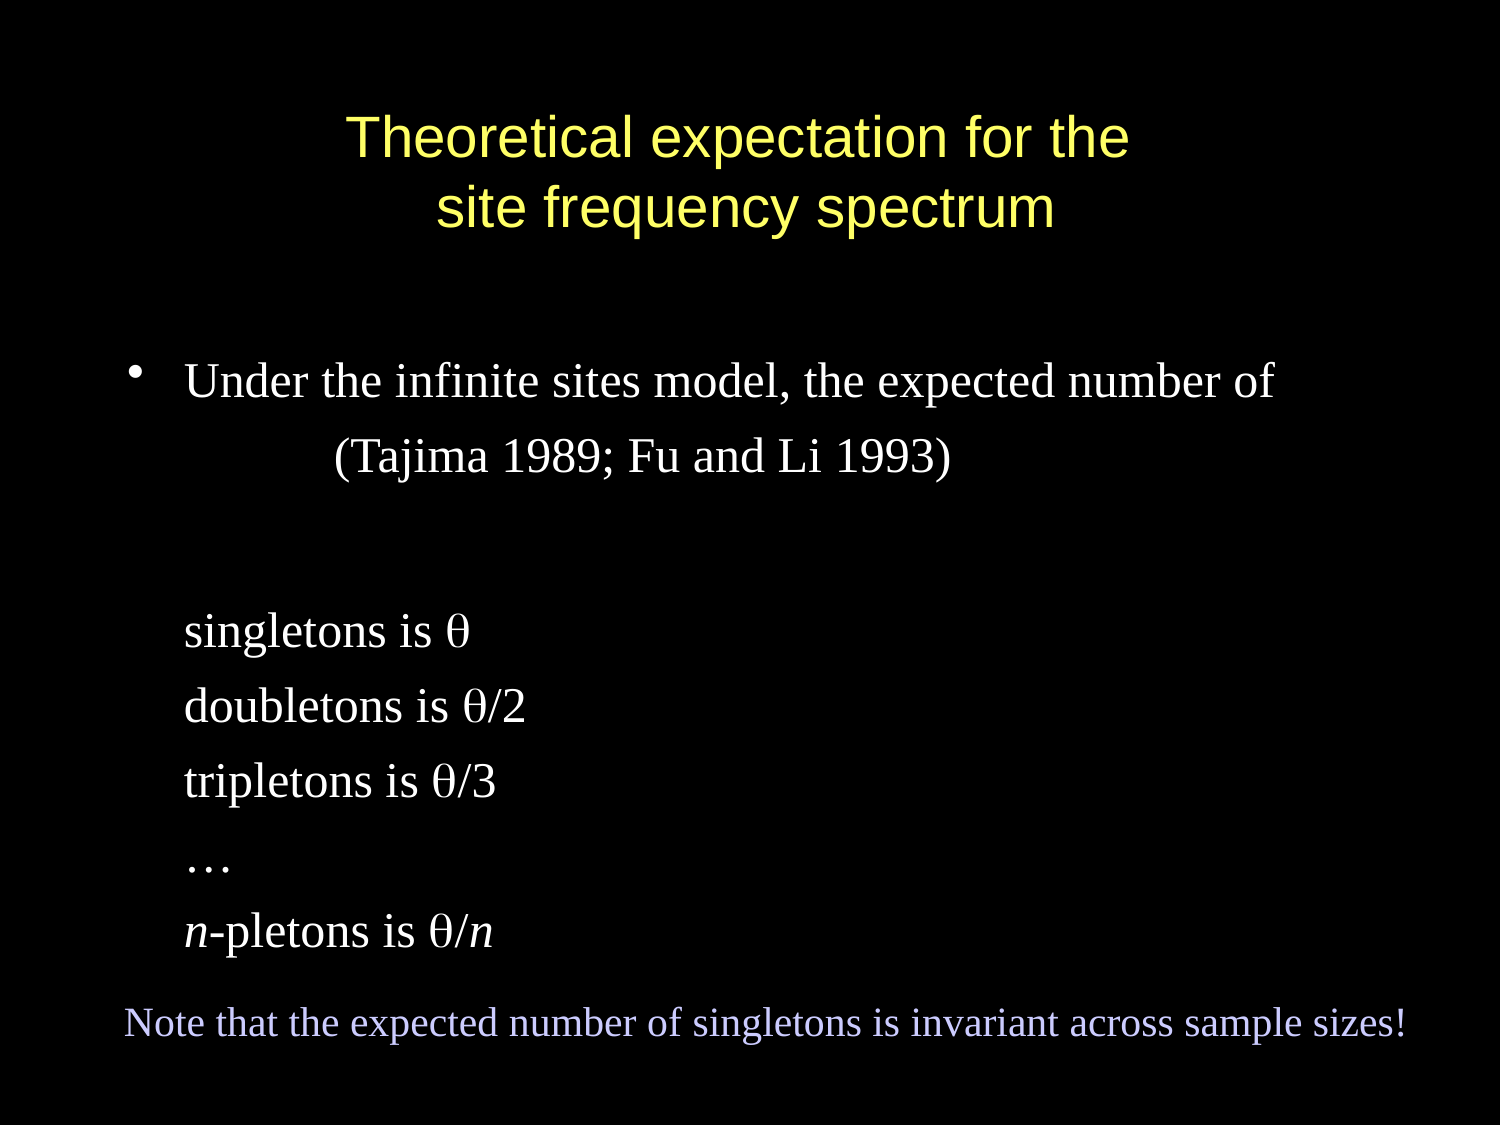

# Theoretical expectation for the site frequency spectrum
Under the infinite sites model, the expected number of
	(Tajima 1989; Fu and Li 1993)
singletons is θ
doubletons is θ/2
tripletons is θ/3
…
n-pletons is θ/n

Note that the expected number of singletons is invariant across sample sizes!